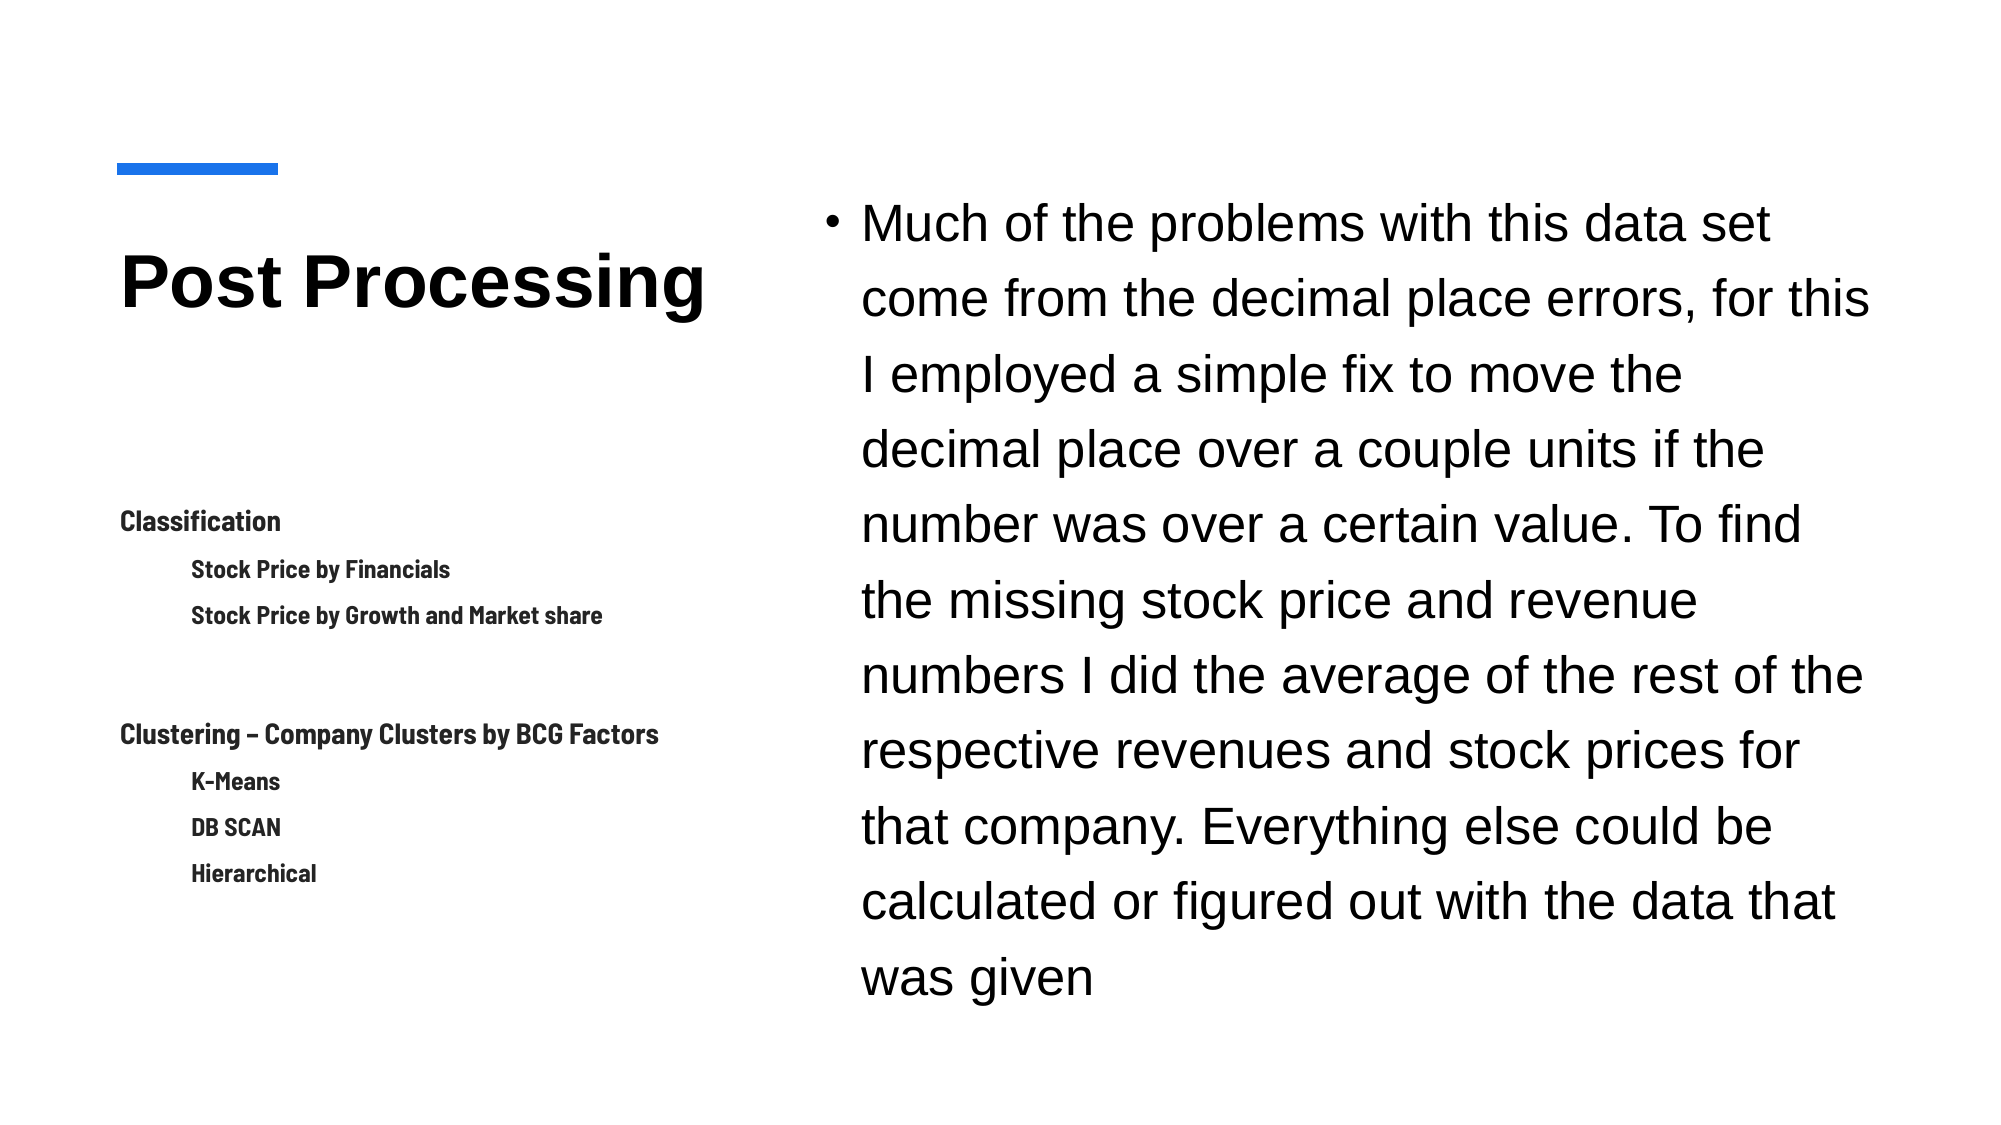

Much of the problems with this data set come from the decimal place errors, for this I employed a simple fix to move the decimal place over a couple units if the number was over a certain value. To find the missing stock price and revenue numbers I did the average of the rest of the respective revenues and stock prices for that company. Everything else could be calculated or figured out with the data that was given
# Post Processing
Classification
Stock Price by Financials
Stock Price by Growth and Market share

Clustering – Company Clusters by BCG Factors
K-Means
DB SCAN
Hierarchical